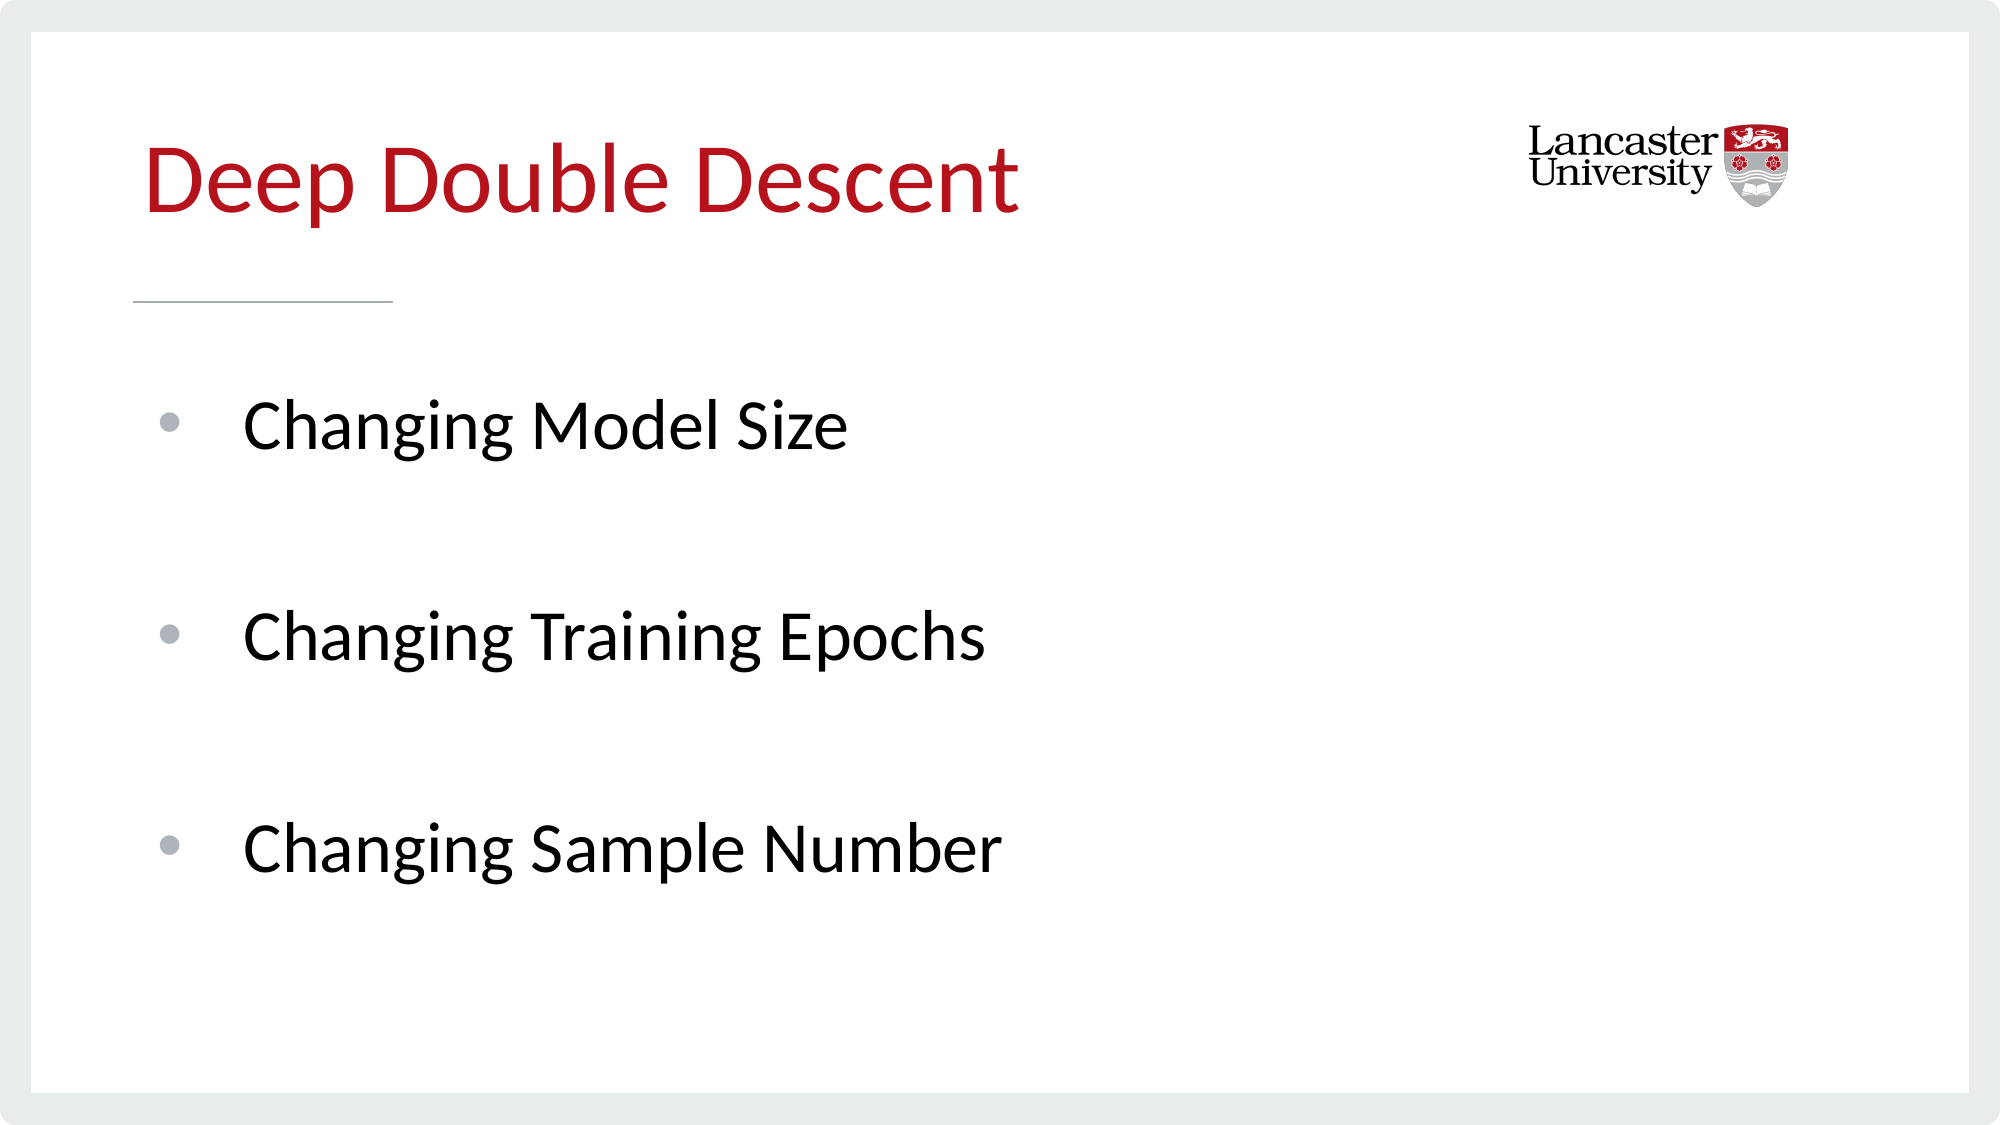

# Deep Double Descent
Changing Model Size

Changing Training Epochs

Changing Sample Number